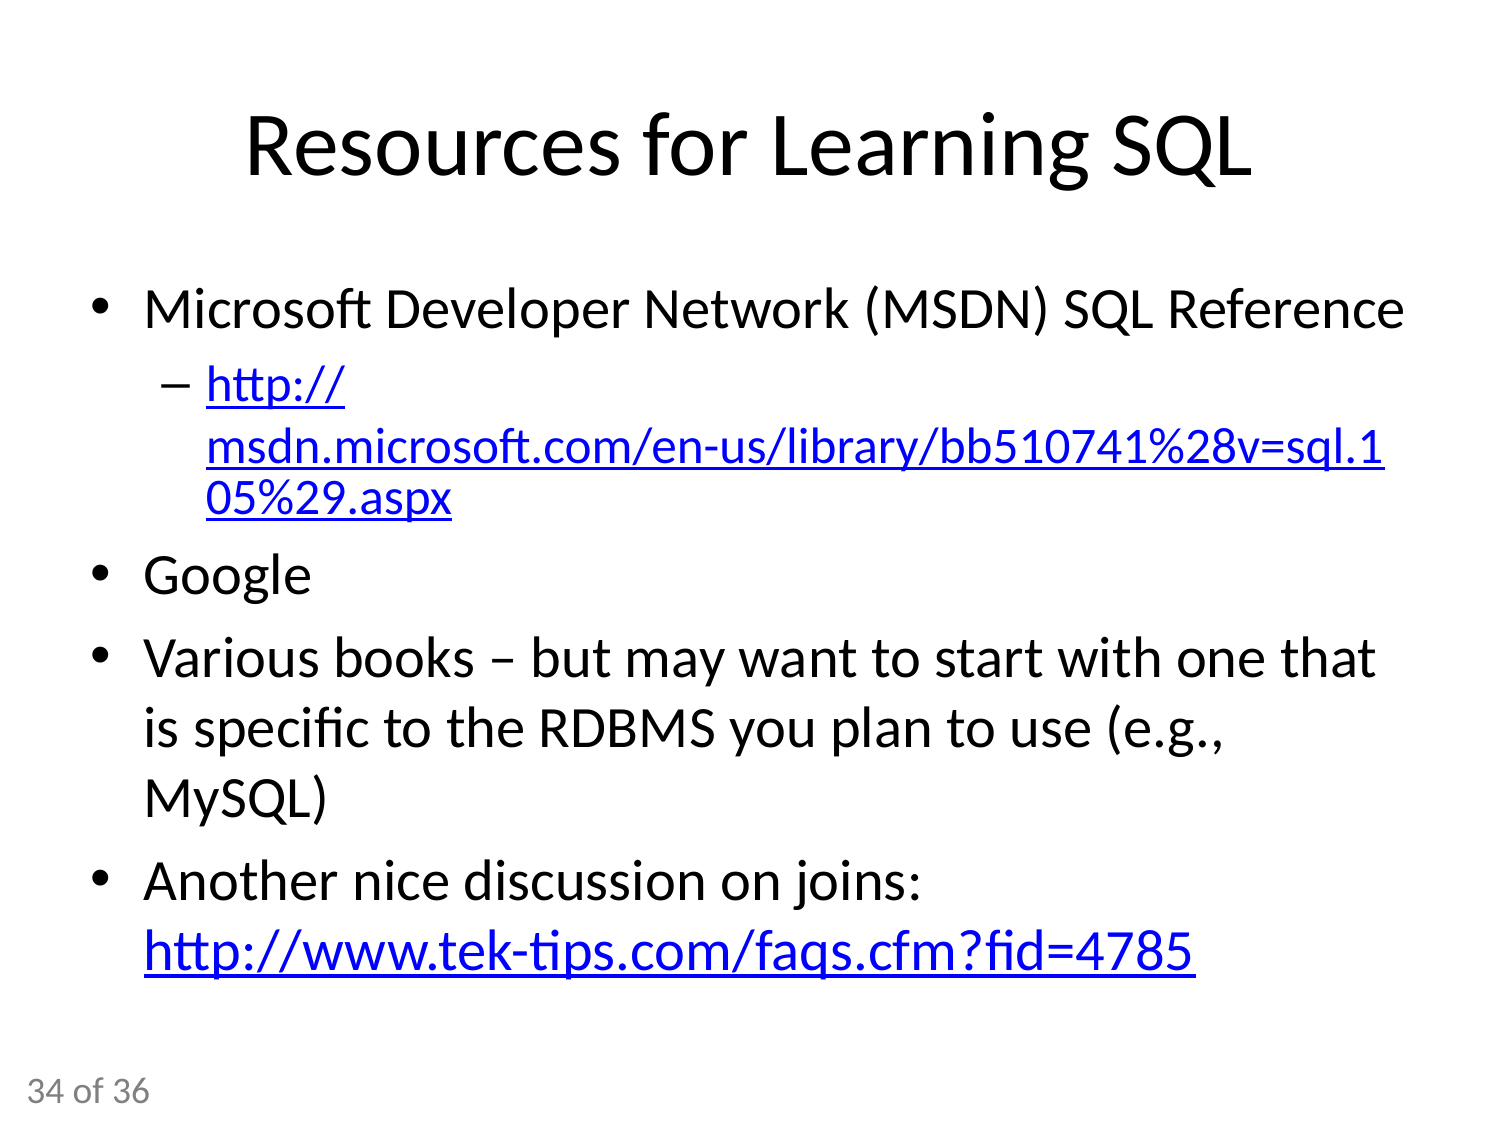

# Resources for Learning SQL
Microsoft Developer Network (MSDN) SQL Reference
http://msdn.microsoft.com/en-us/library/bb510741%28v=sql.105%29.aspx
Google
Various books – but may want to start with one that is specific to the RDBMS you plan to use (e.g., MySQL)
Another nice discussion on joins: http://www.tek-tips.com/faqs.cfm?fid=4785